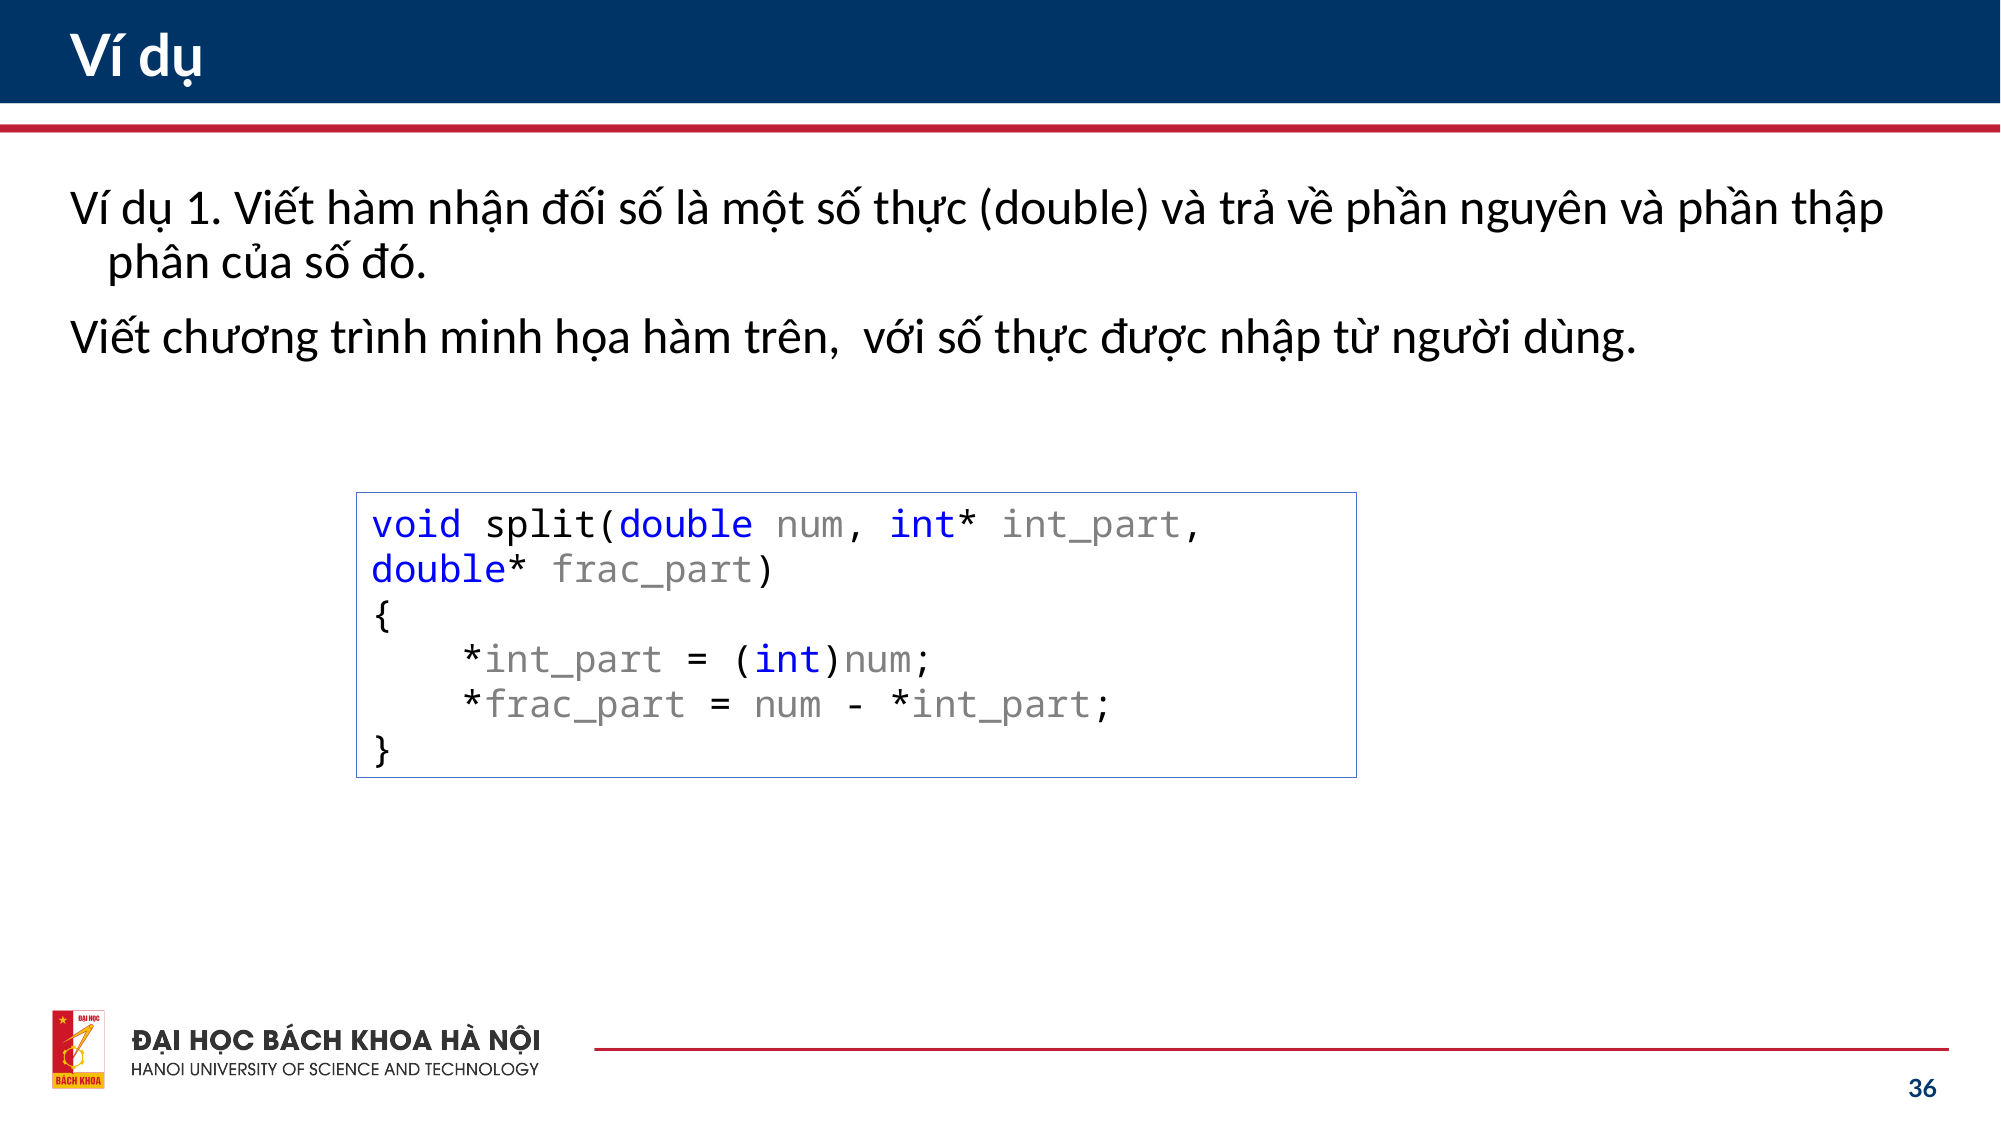

# Ví dụ
Ví dụ 1. Viết hàm nhận đối số là một số thực (double) và trả về phần nguyên và phần thập phân của số đó.
Viết chương trình minh họa hàm trên,  với số thực được nhập từ người dùng.

void split(double num, int* int_part, double* frac_part)
{
    *int_part = (int)num;
    *frac_part = num - *int_part;
}
36